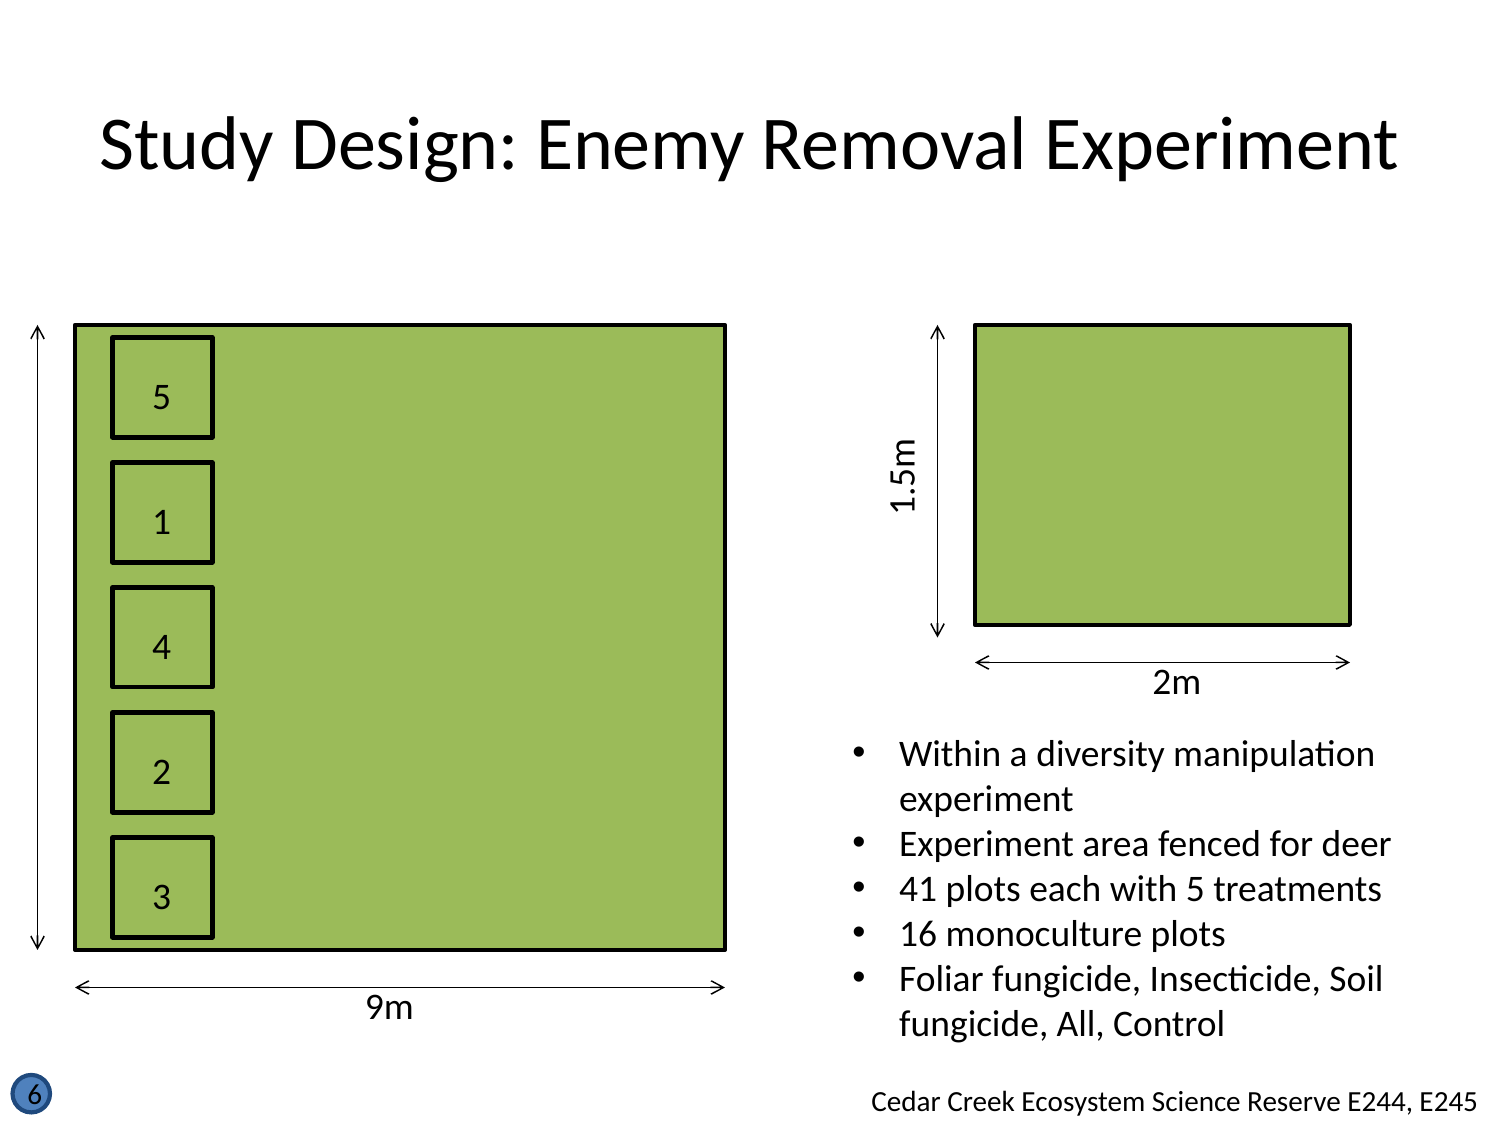

# Study Design: Enemy Removal Experiment

5

1

4

2

3
9m

1.5m
2m
Within a diversity manipulation experiment
Experiment area fenced for deer
41 plots each with 5 treatments
16 monoculture plots
Foliar fungicide, Insecticide, Soil fungicide, All, Control
6
Cedar Creek Ecosystem Science Reserve E244, E245